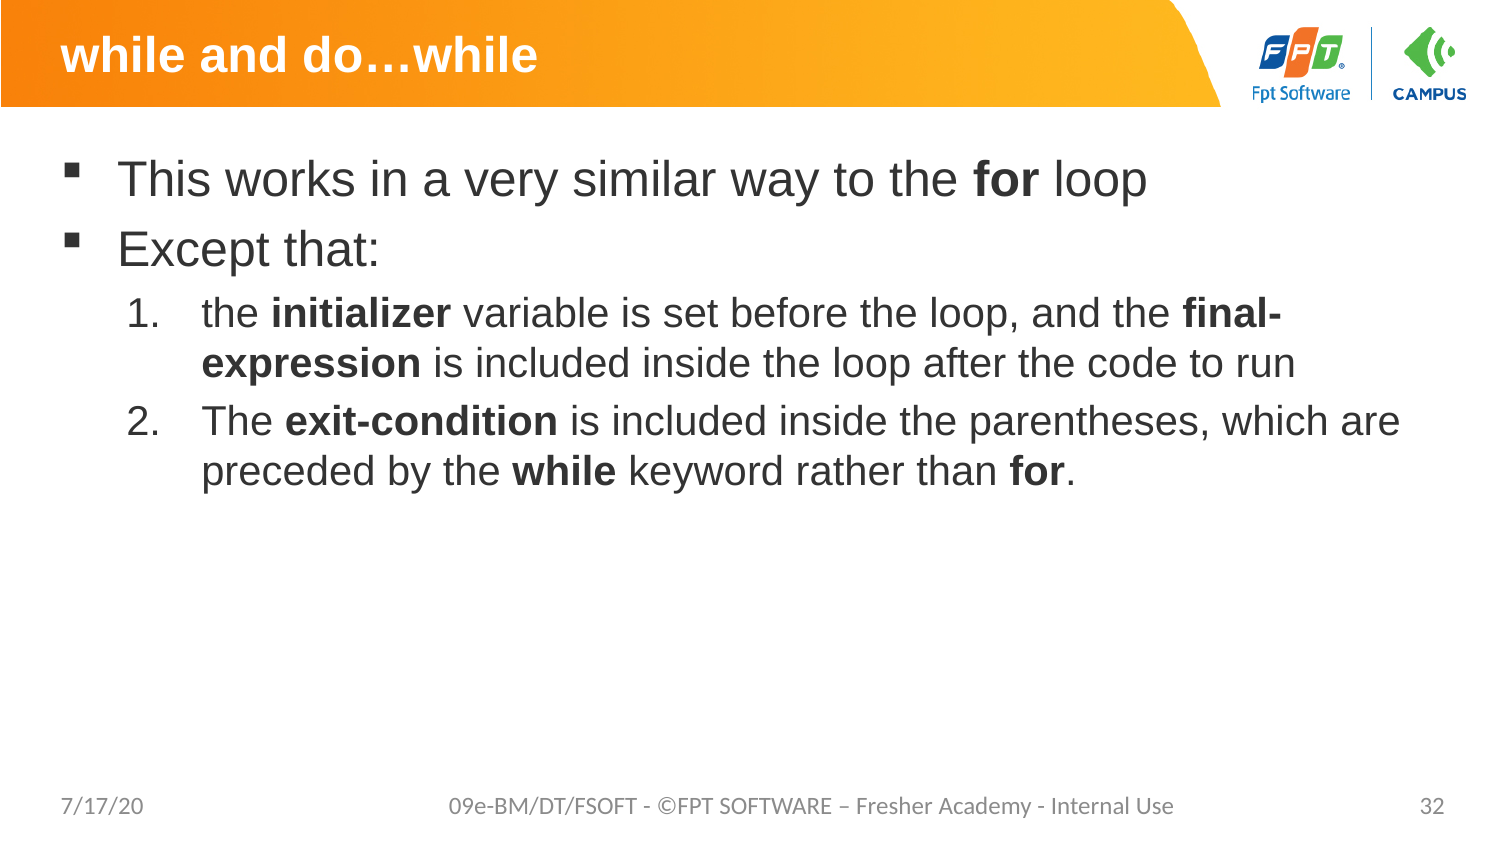

# while and do…while
This works in a very similar way to the for loop
Except that:
the initializer variable is set before the loop, and the final-expression is included inside the loop after the code to run
The exit-condition is included inside the parentheses, which are preceded by the while keyword rather than for.
7/17/20
09e-BM/DT/FSOFT - ©FPT SOFTWARE – Fresher Academy - Internal Use
32